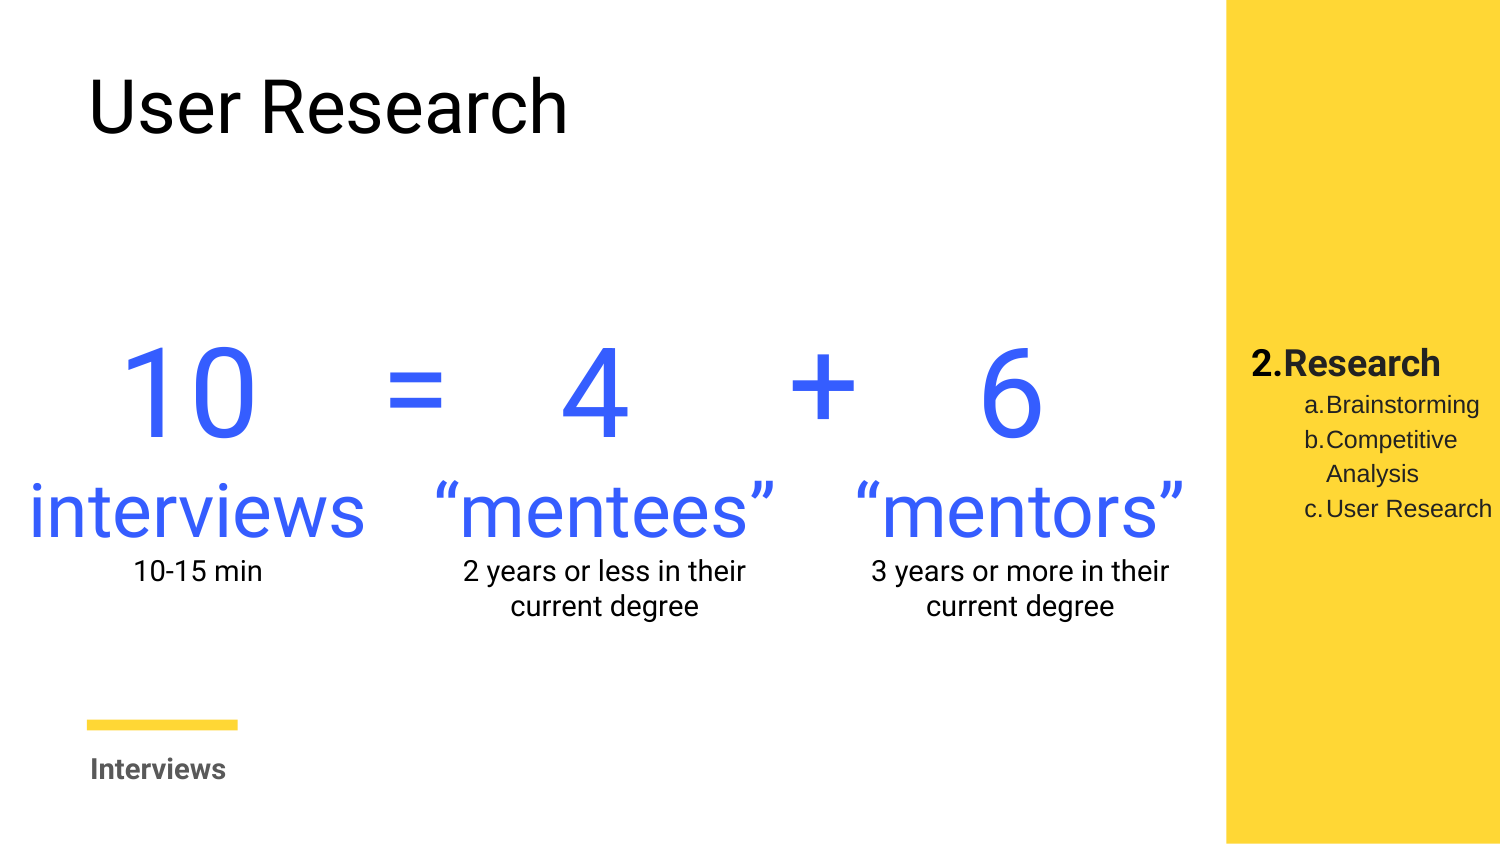

# User Research
+
=
10
interviews
10-15 min
4
“mentees”
2 years or less in their current degree
6
“mentors”
3 years or more in their current degree
Research
Brainstorming
Competitive
Analysis
User Research

Interviews